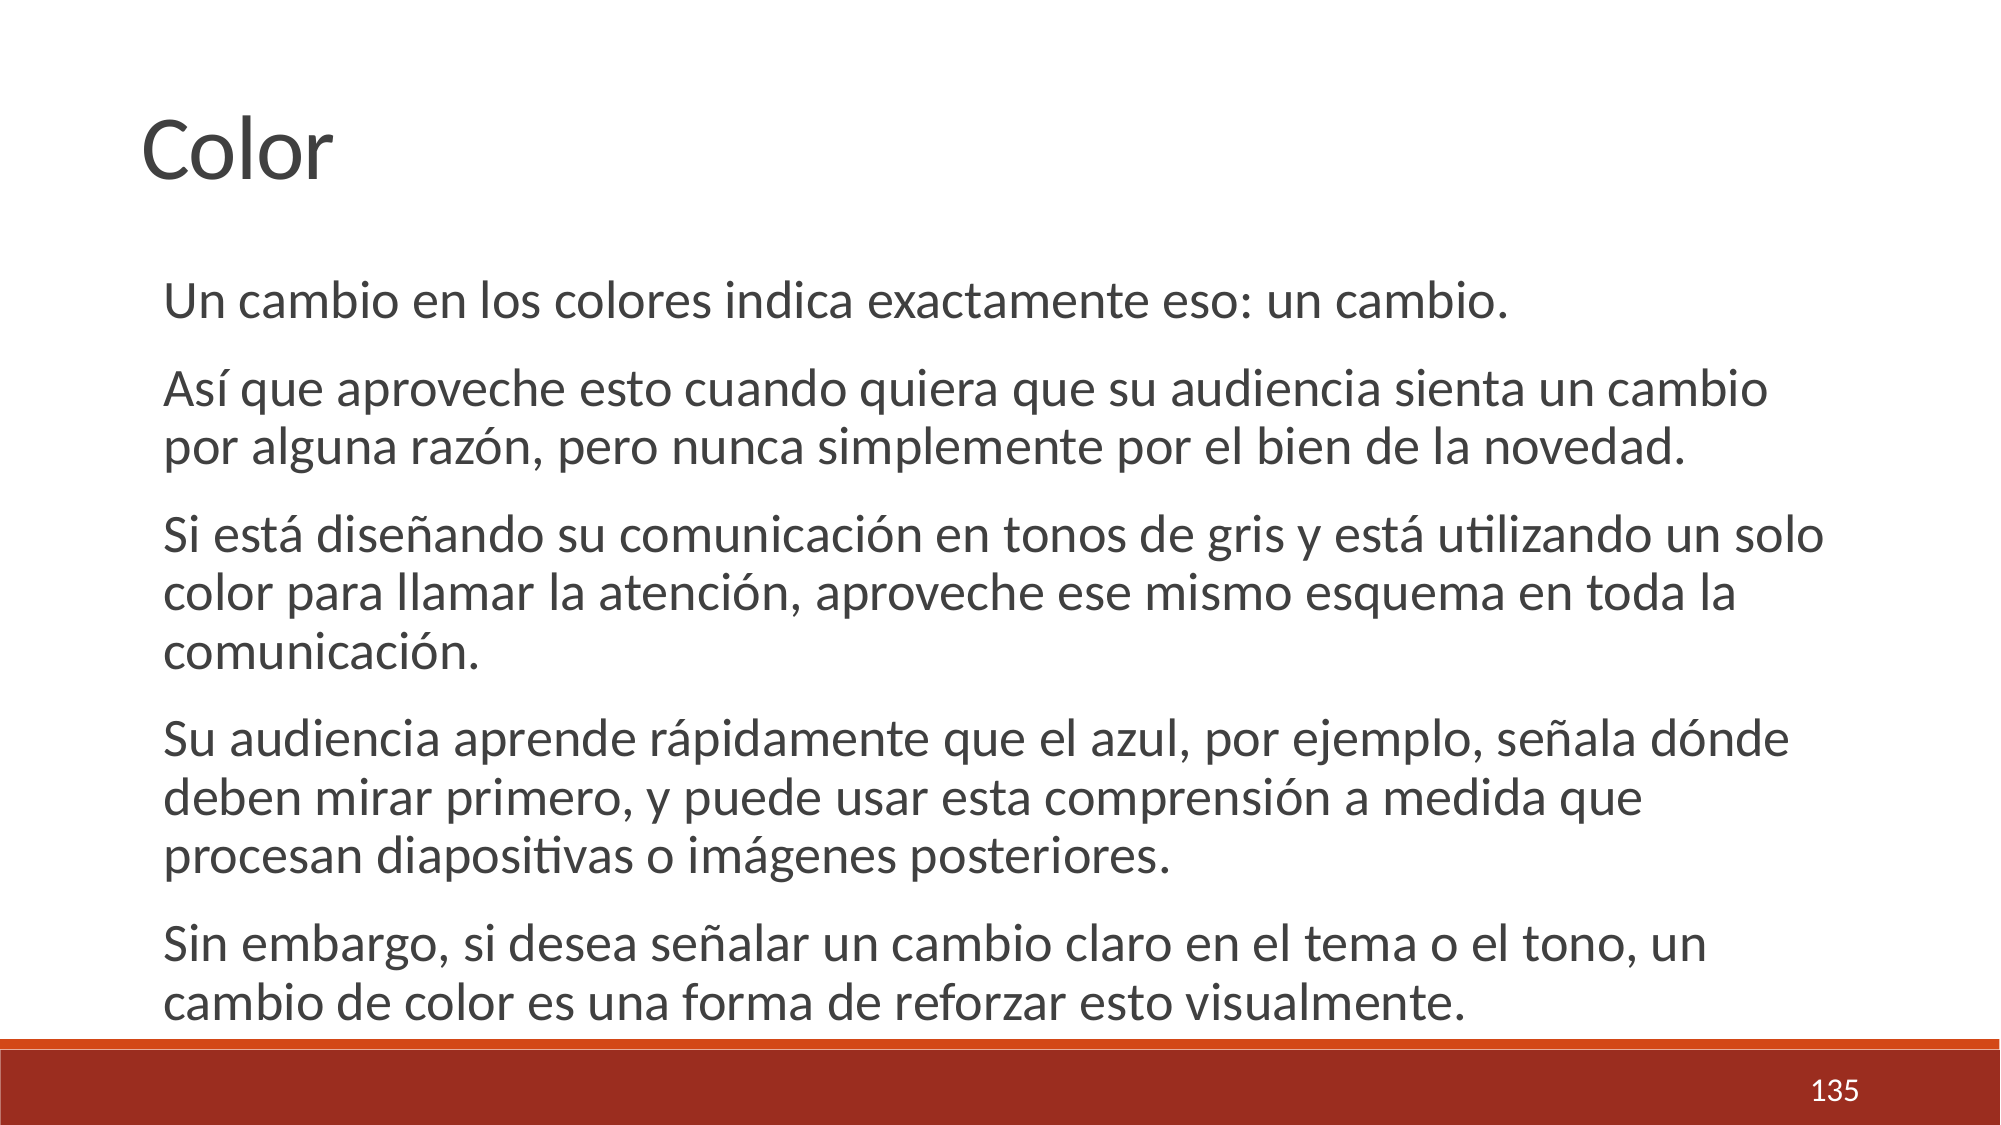

Color
Un cambio en los colores indica exactamente eso: un cambio.
Así que aproveche esto cuando quiera que su audiencia sienta un cambio por alguna razón, pero nunca simplemente por el bien de la novedad.
Si está diseñando su comunicación en tonos de gris y está utilizando un solo color para llamar la atención, aproveche ese mismo esquema en toda la comunicación.
Su audiencia aprende rápidamente que el azul, por ejemplo, señala dónde deben mirar primero, y puede usar esta comprensión a medida que procesan diapositivas o imágenes posteriores.
Sin embargo, si desea señalar un cambio claro en el tema o el tono, un cambio de color es una forma de reforzar esto visualmente.
135